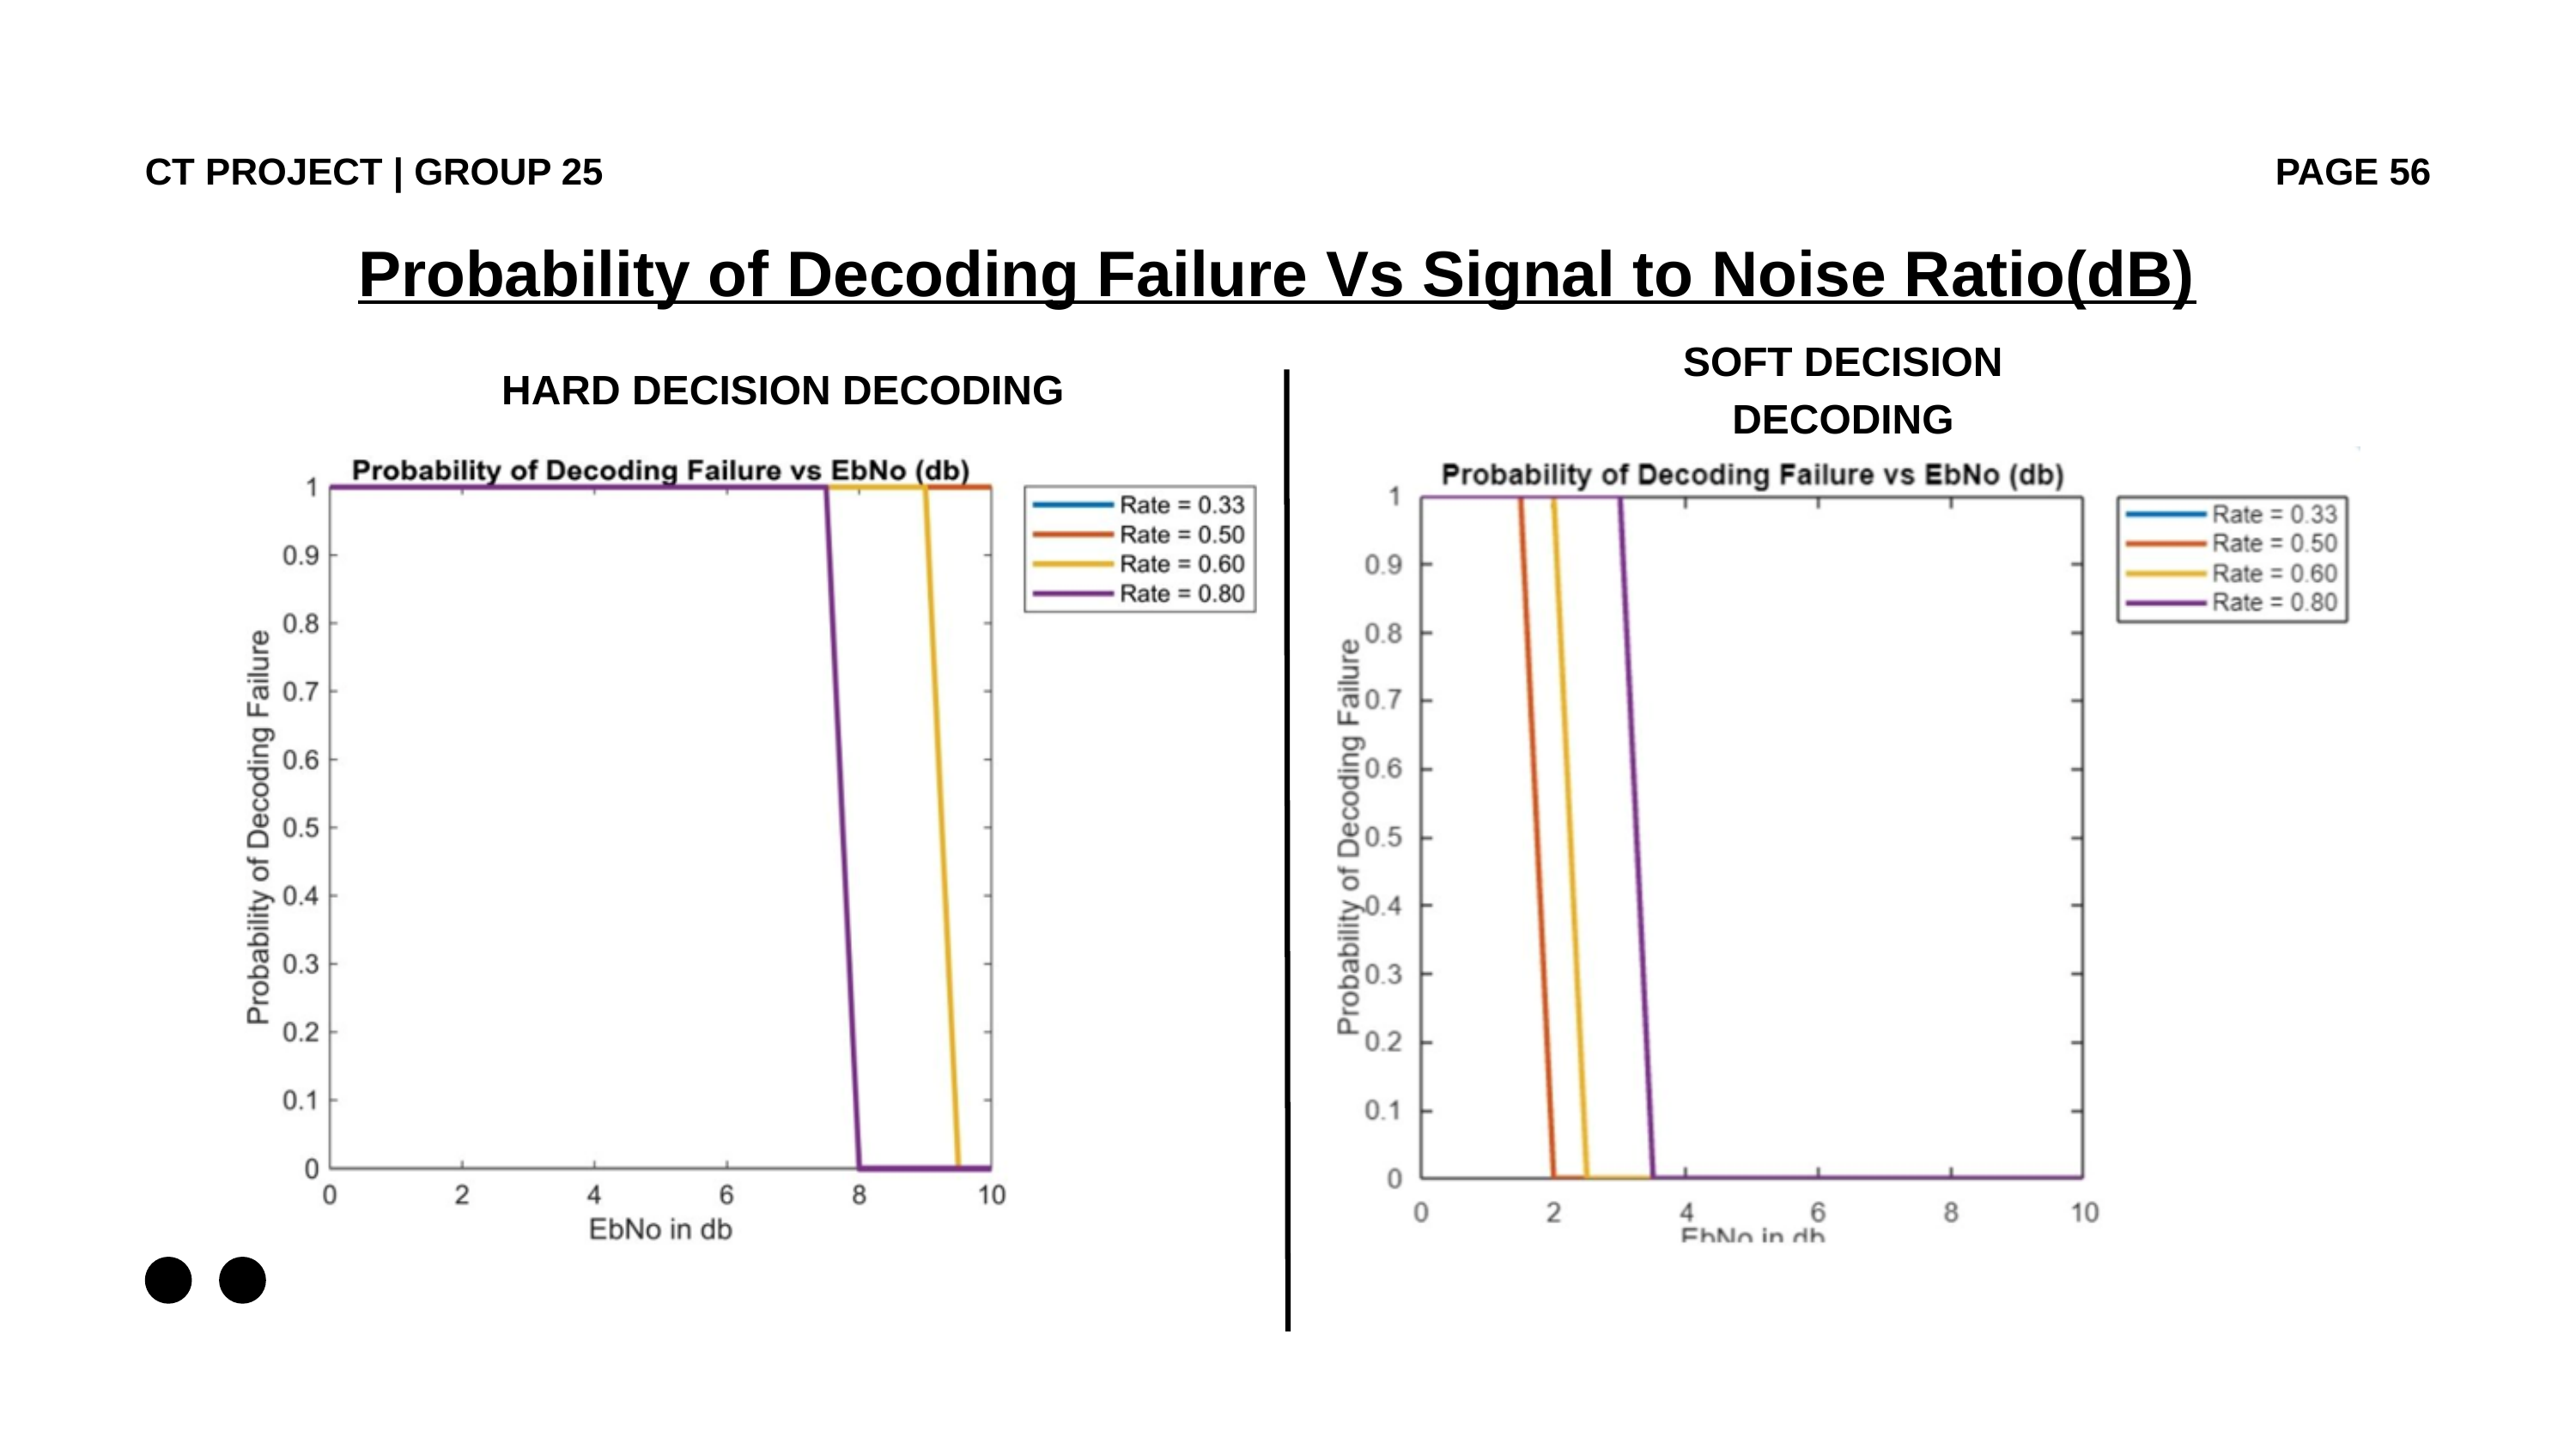

CT PROJECT | GROUP 25
PAGE 56
Probability of Decoding Failure Vs Signal to Noise Ratio(dB)

HARD DECISION DECODING

SOFT DECISION DECODING